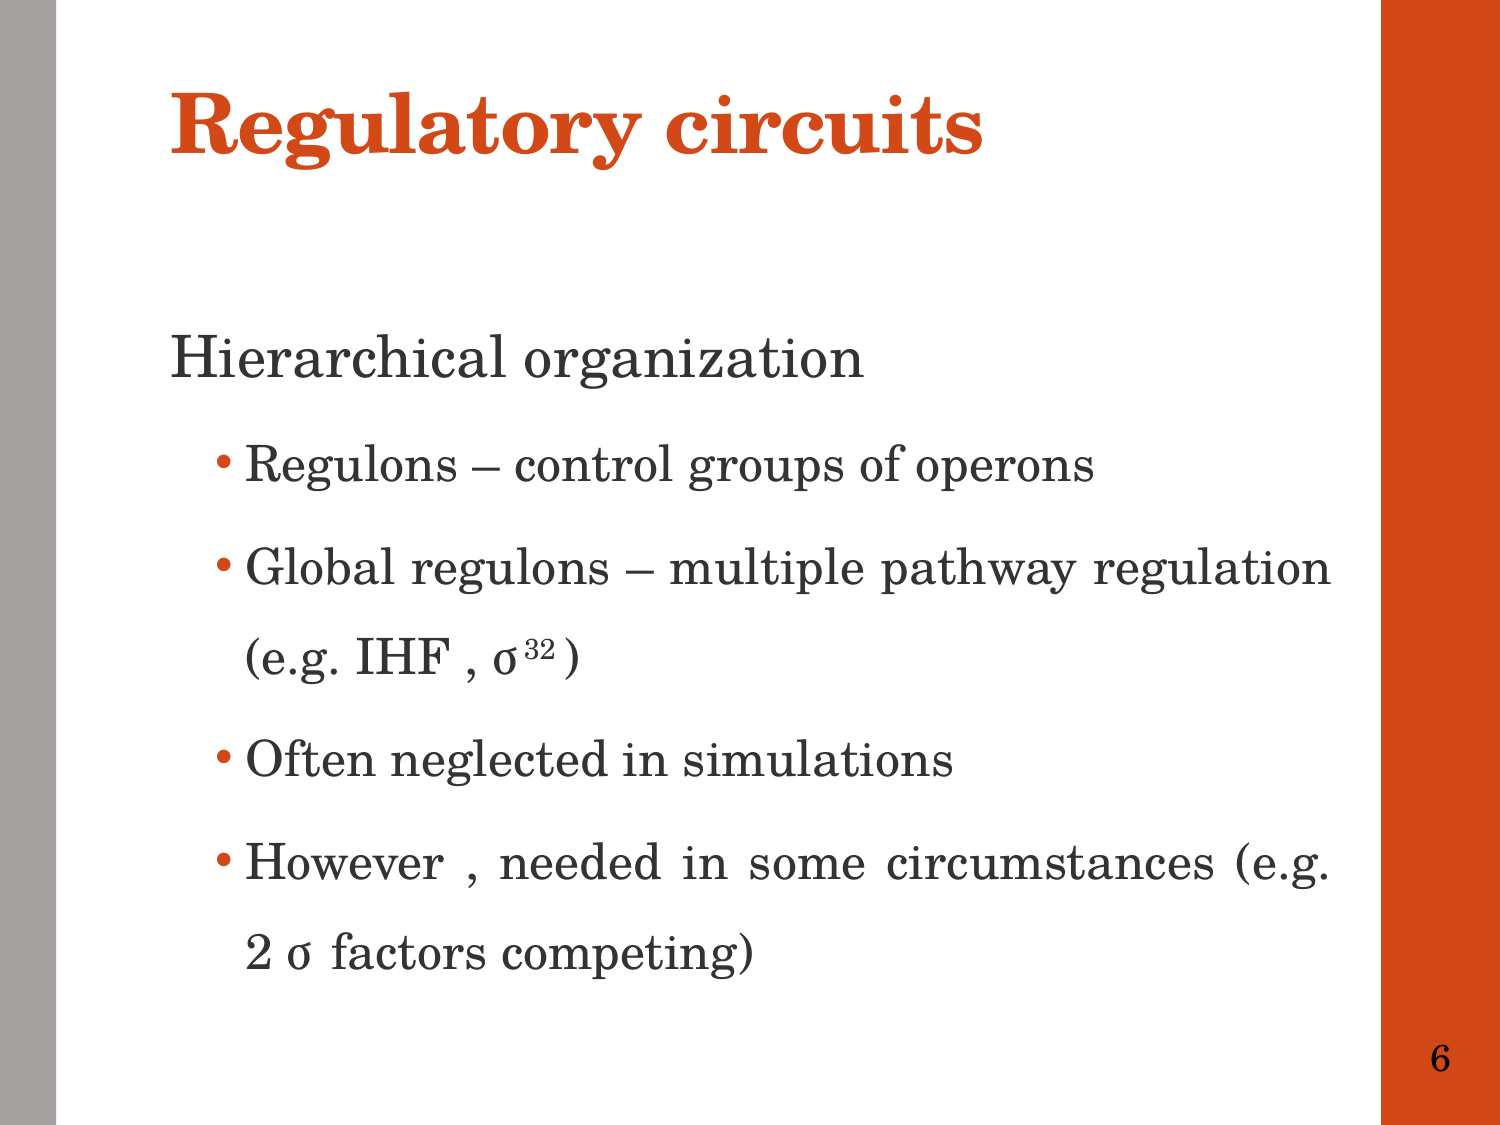

# Regulatory circuits
Hierarchical organization
Regulons – control groups of operons
Global regulons – multiple pathway regulation (e.g. IHF , σ32 )
Often neglected in simulations
However , needed in some circumstances (e.g. 2 σ factors competing)

6